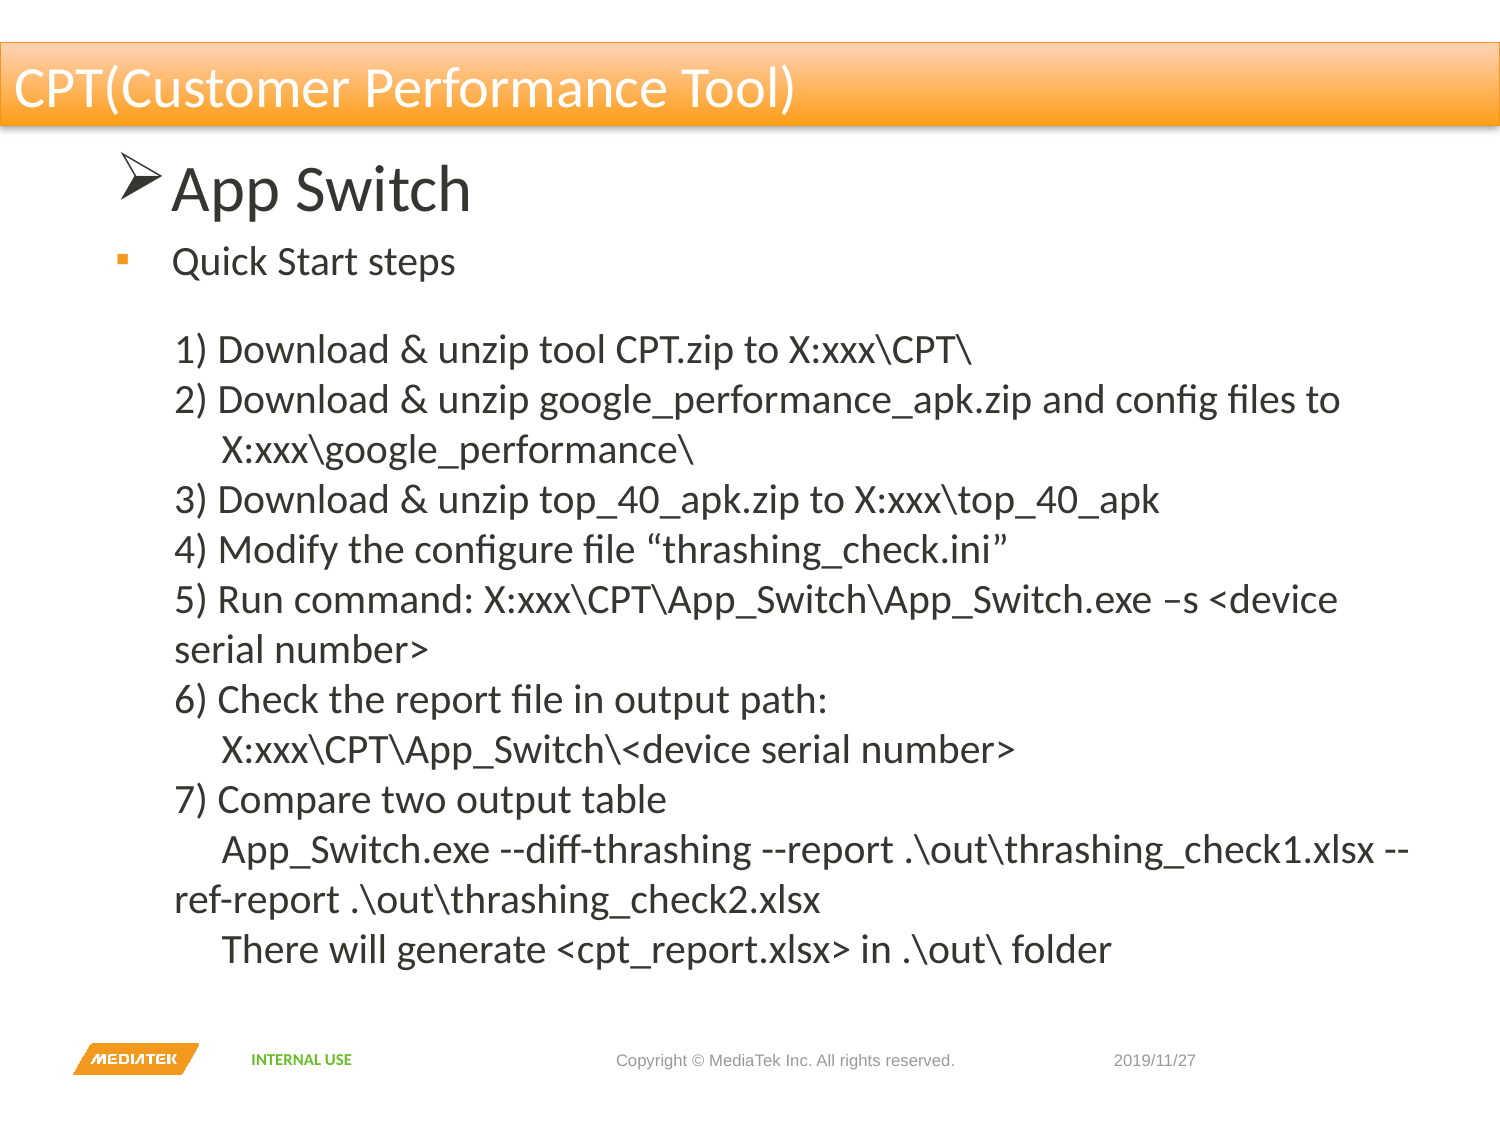

CPT(Customer Performance Tool)
App Switch
Quick Start steps

1) Download & unzip tool CPT.zip to X:xxx\CPT\
2) Download & unzip google_performance_apk.zip and config files to
     X:xxx\google_performance\
3) Download & unzip top_40_apk.zip to X:xxx\top_40_apk
4) Modify the configure file “thrashing_check.ini”
5) Run command: X:xxx\CPT\App_Switch\App_Switch.exe –s <device serial number>
6) Check the report file in output path:
     X:xxx\CPT\App_Switch\<device serial number>
7) Compare two output table
     App_Switch.exe --diff-thrashing --report .\out\thrashing_check1.xlsx --ref-report .\out\thrashing_check2.xlsx
     There will generate <cpt_report.xlsx> in .\out\ folder

Copyright © MediaTek Inc. All rights reserved.
2019/11/27